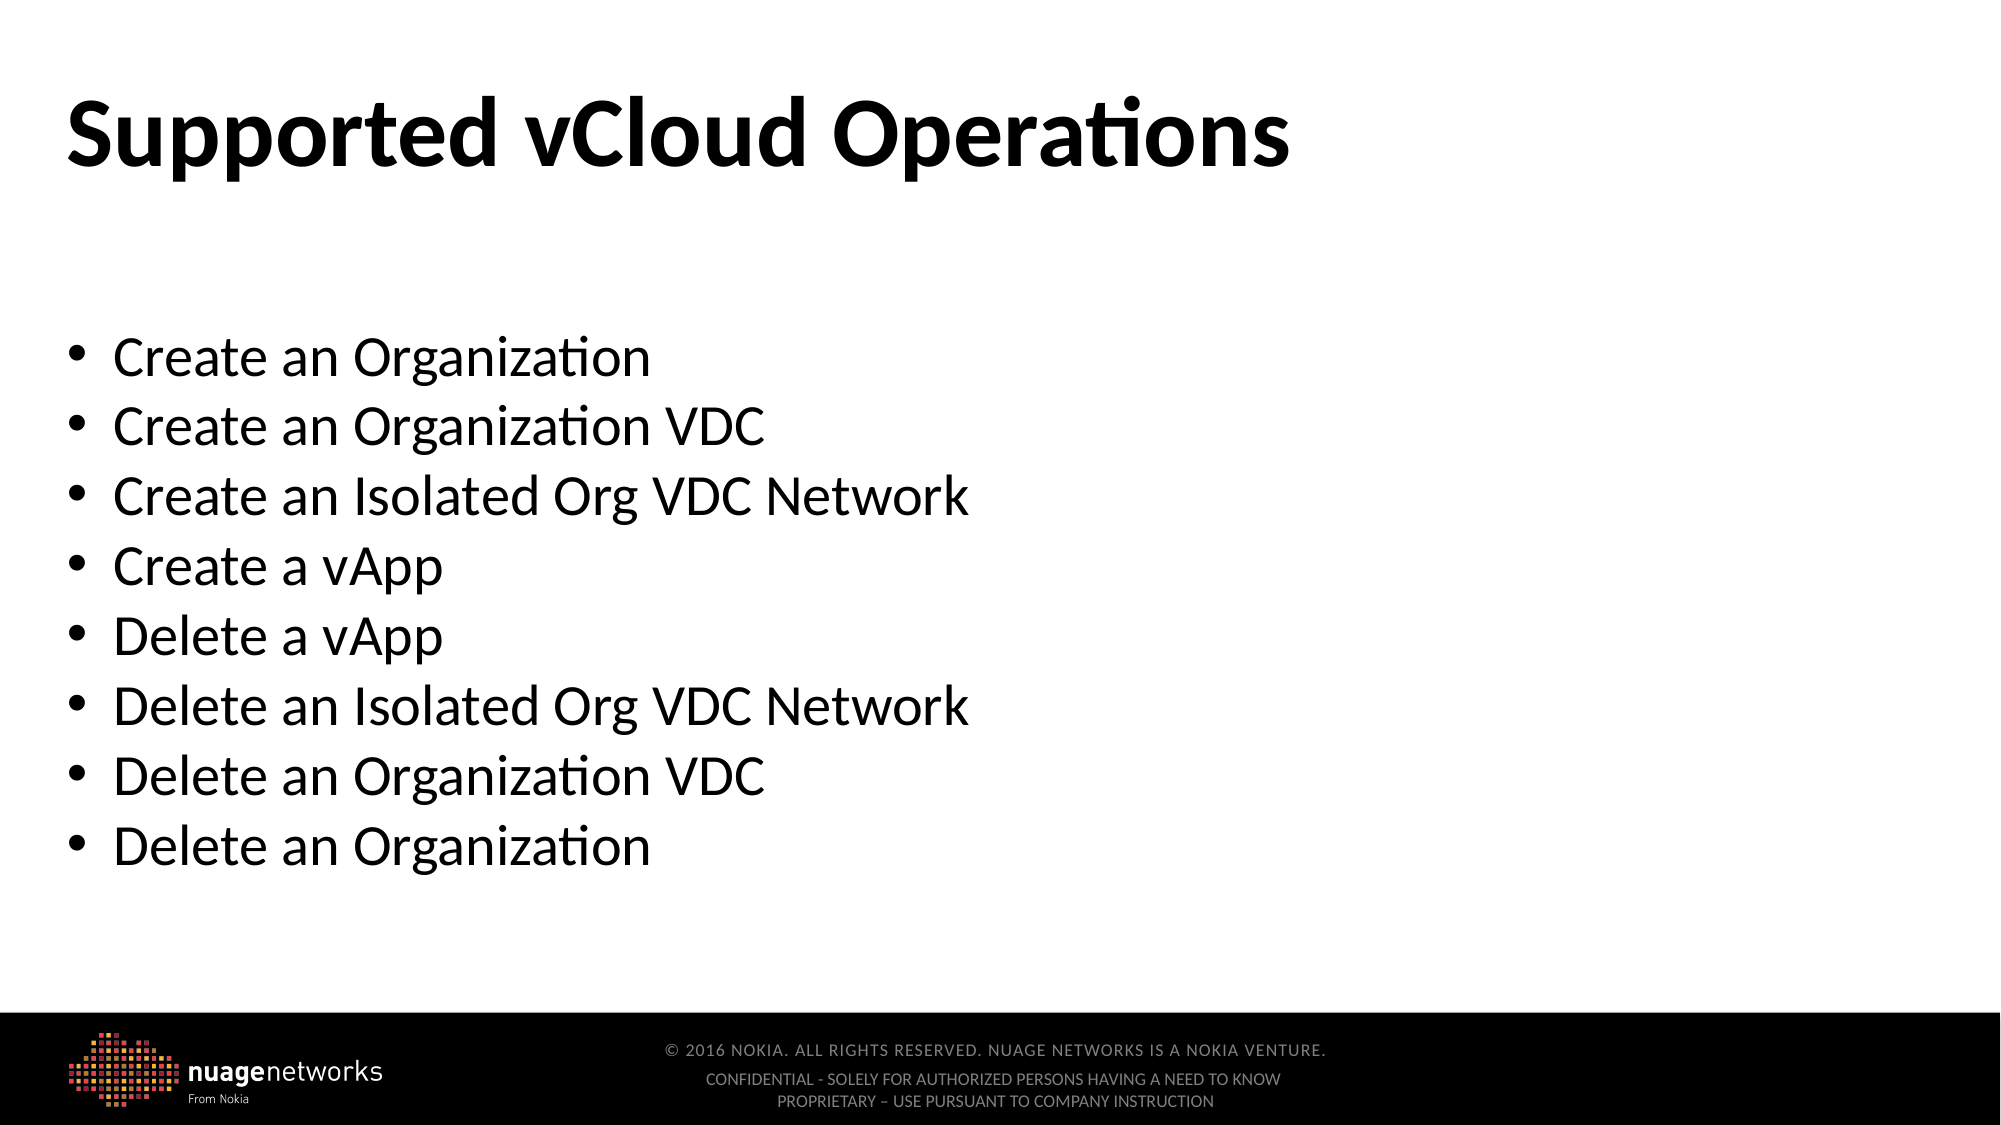

# Supported vCloud Operations
Create an Organization
Create an Organization VDC
Create an Isolated Org VDC Network
Create a vApp
Delete a vApp
Delete an Isolated Org VDC Network
Delete an Organization VDC
Delete an Organization